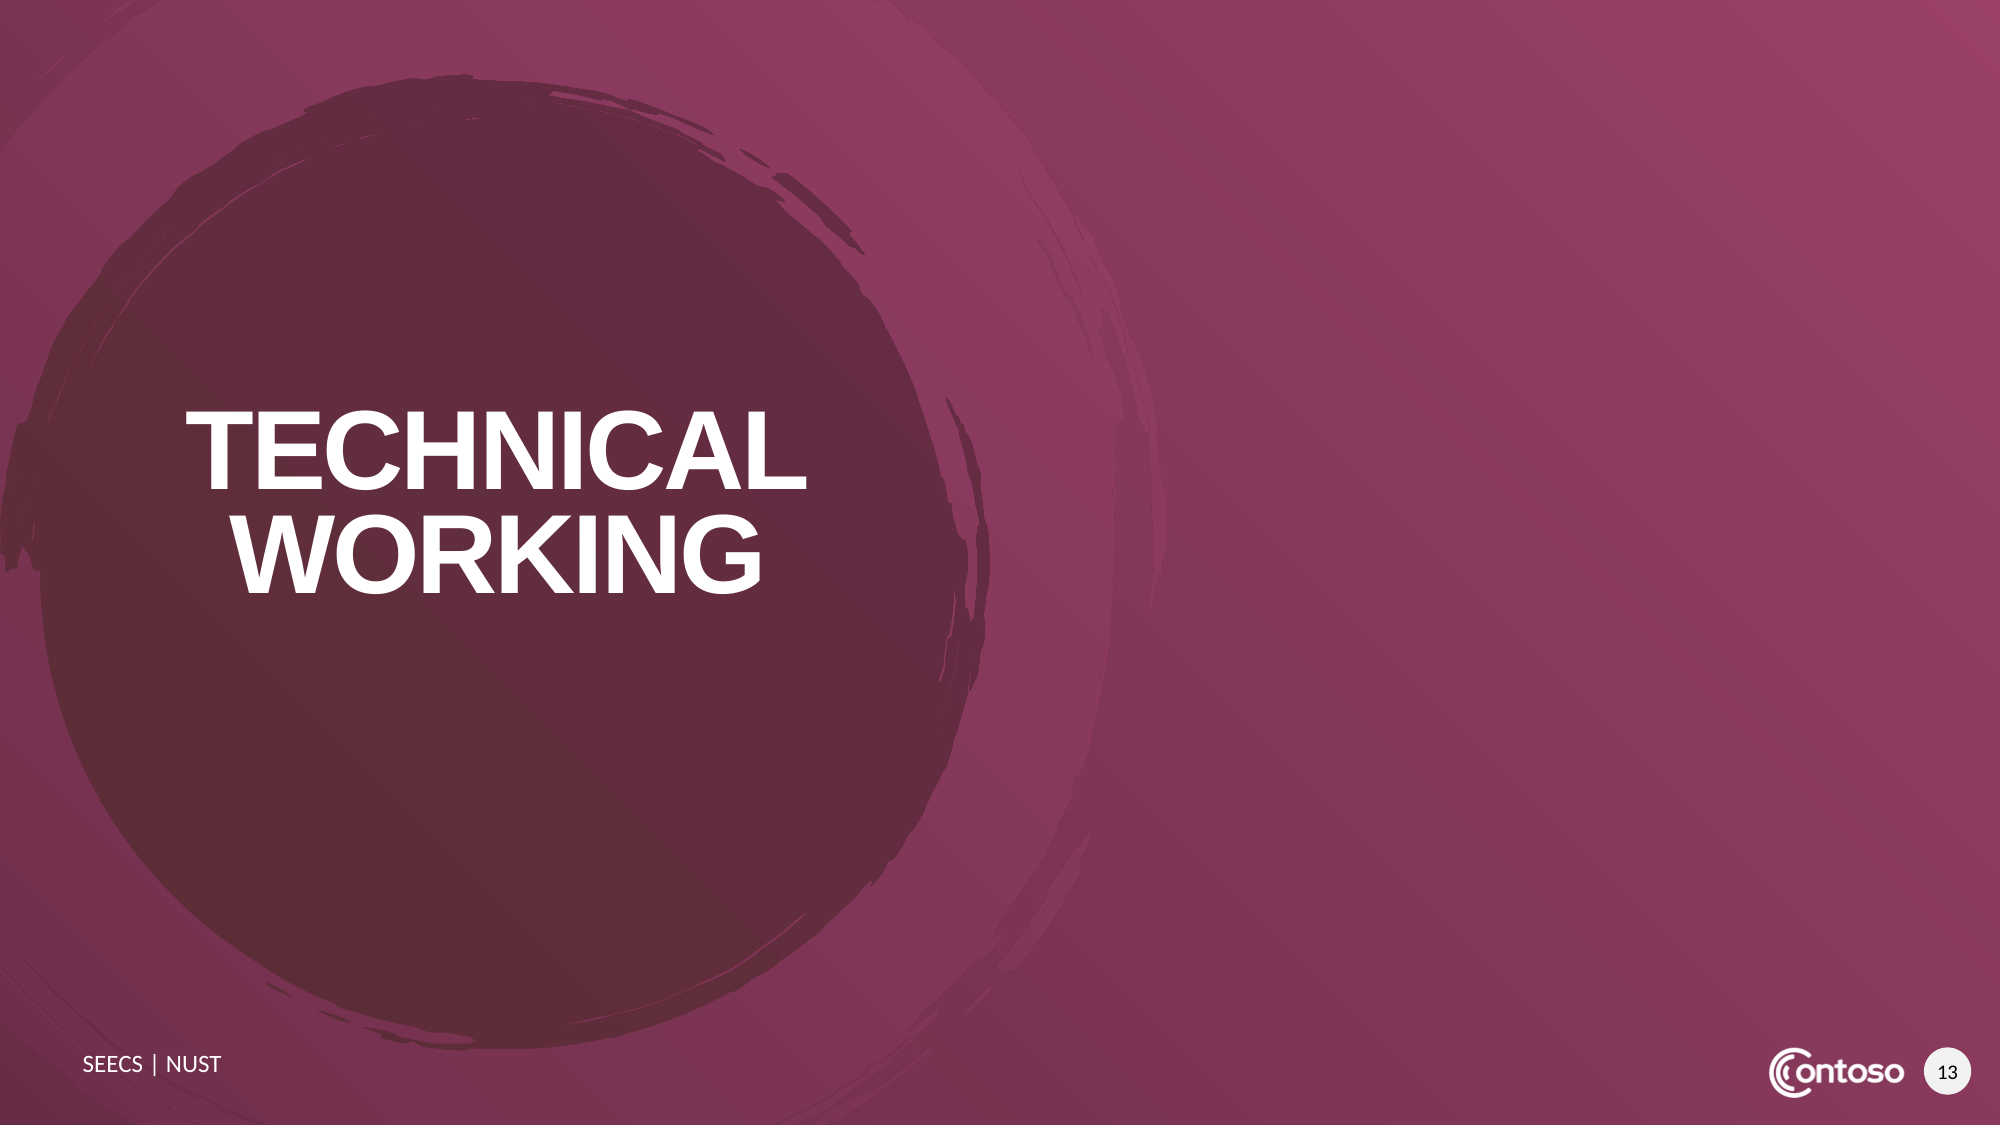

# Technical working
SEECS | NUST
13